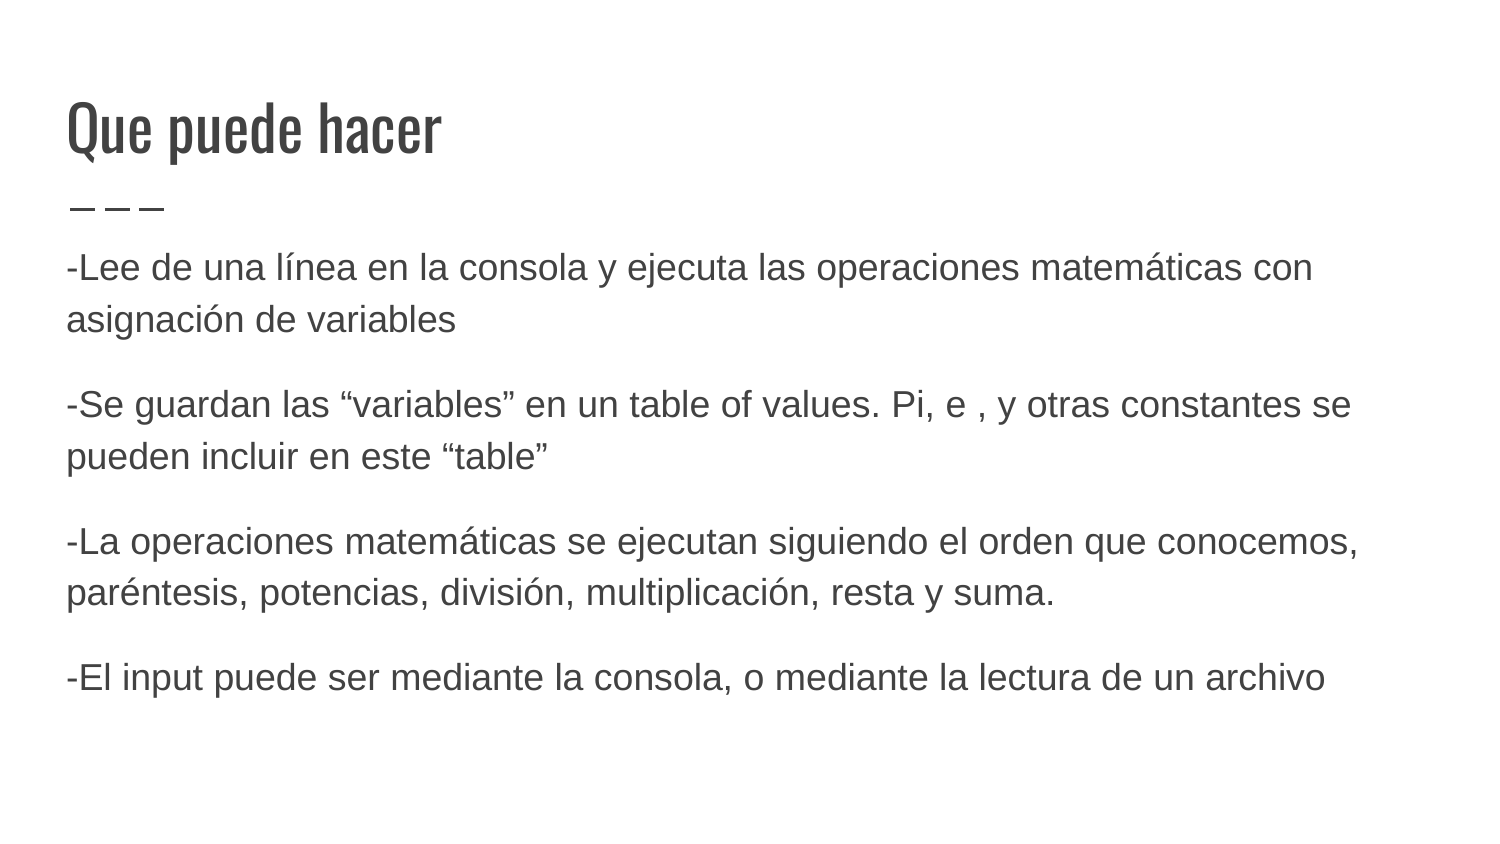

# Que puede hacer
-Lee de una línea en la consola y ejecuta las operaciones matemáticas con asignación de variables
-Se guardan las “variables” en un table of values. Pi, e , y otras constantes se pueden incluir en este “table”
-La operaciones matemáticas se ejecutan siguiendo el orden que conocemos, paréntesis, potencias, división, multiplicación, resta y suma.
-El input puede ser mediante la consola, o mediante la lectura de un archivo